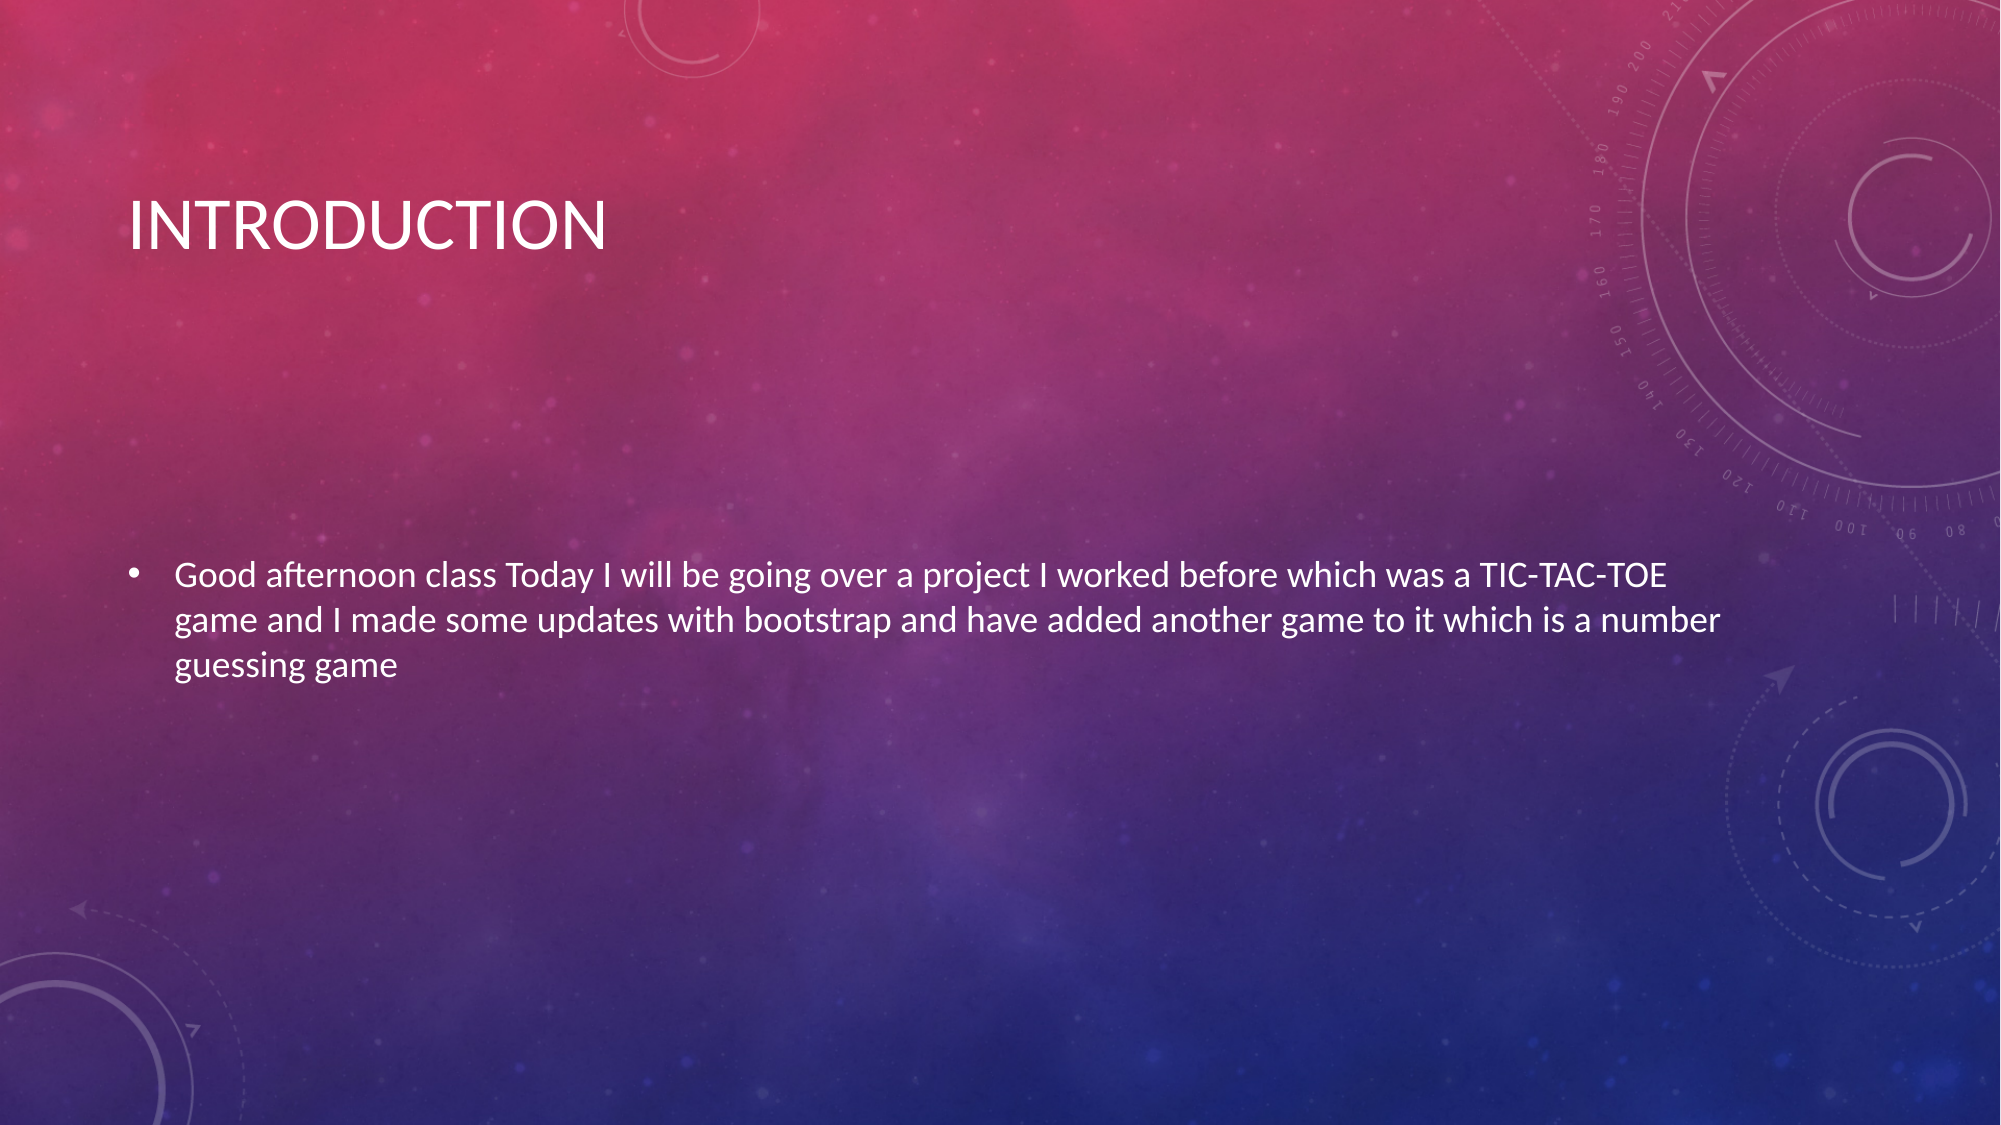

# Introduction
Good afternoon class Today I will be going over a project I worked before which was a TIC-TAC-TOE game and I made some updates with bootstrap and have added another game to it which is a number guessing game